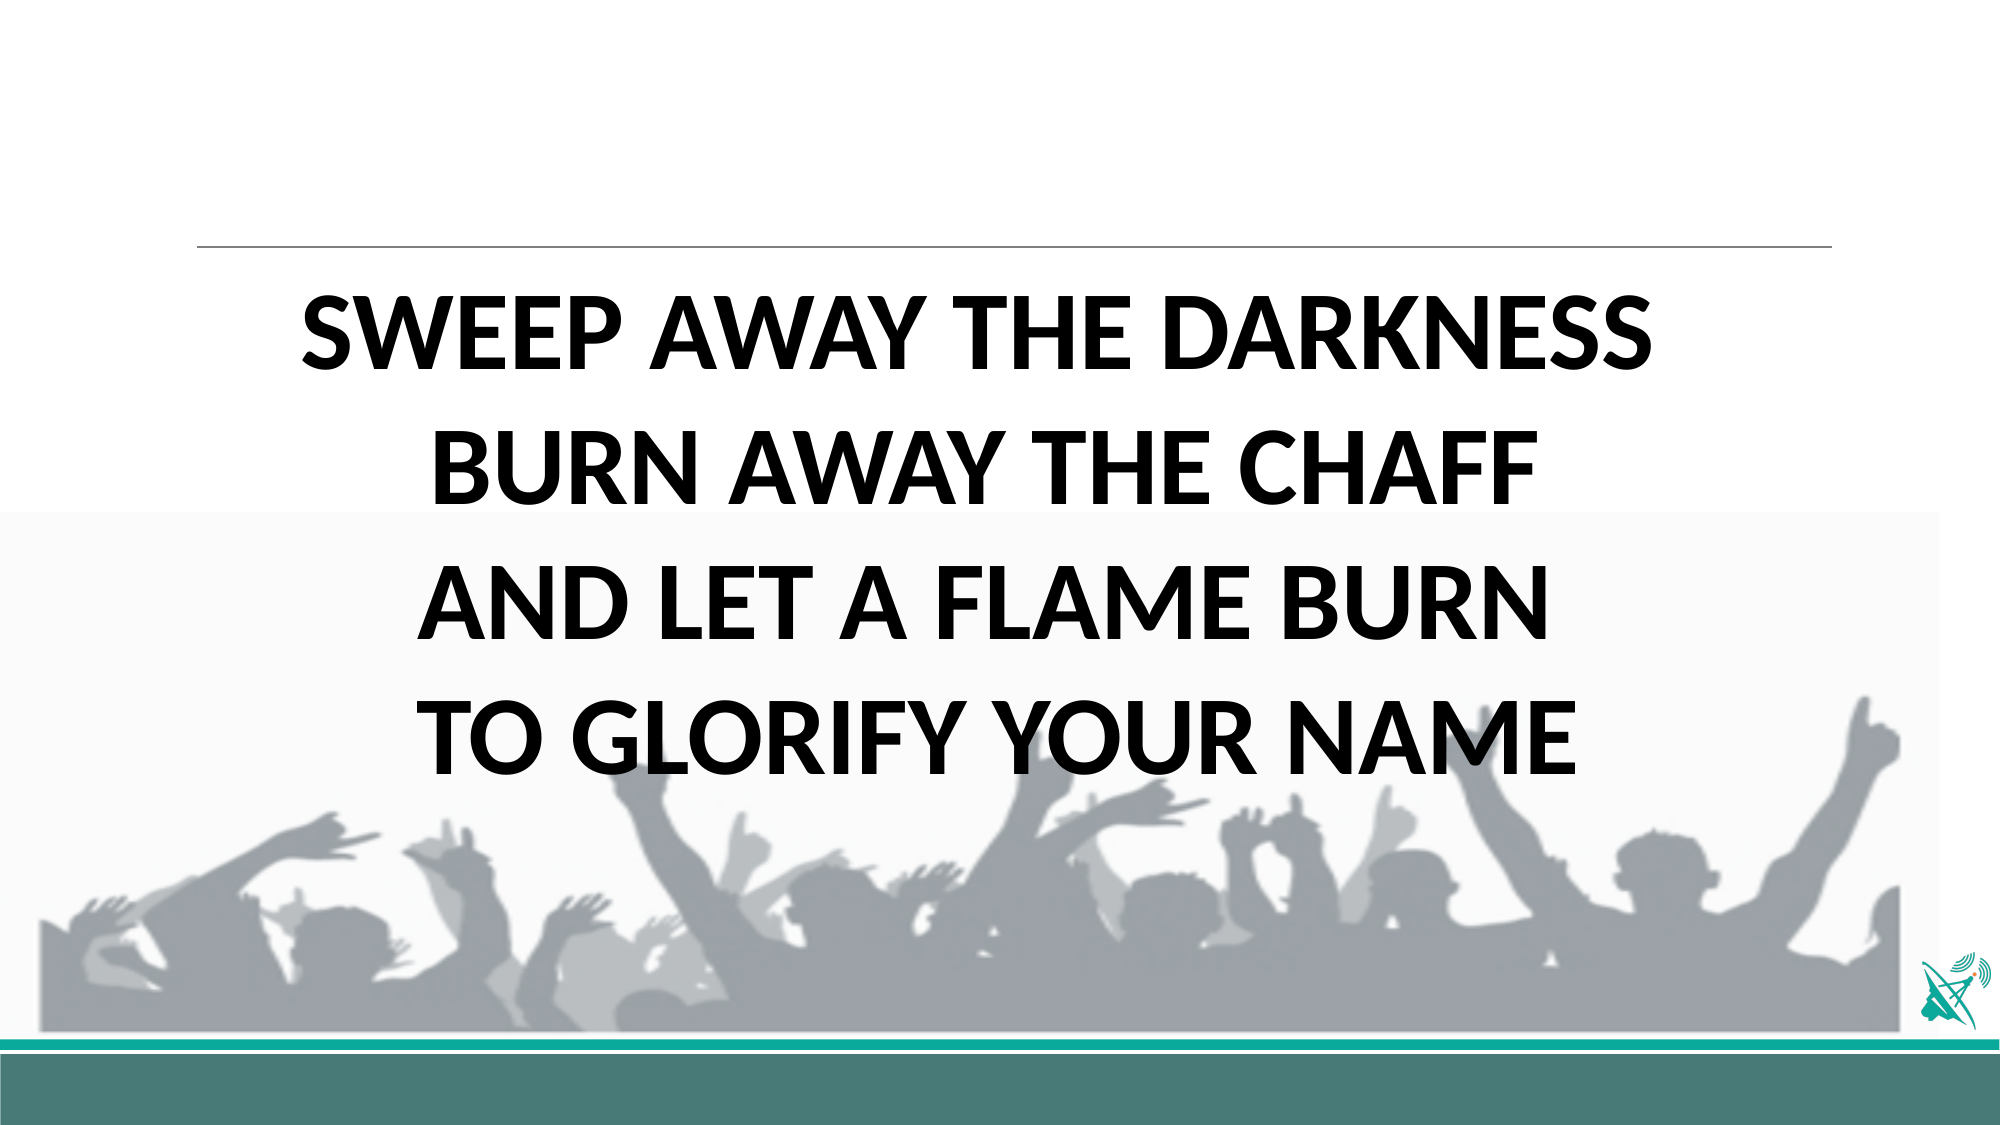

SWEEP AWAY THE DARKNESS
BURN AWAY THE CHAFF
AND LET A FLAME BURN
TO GLORIFY YOUR NAME